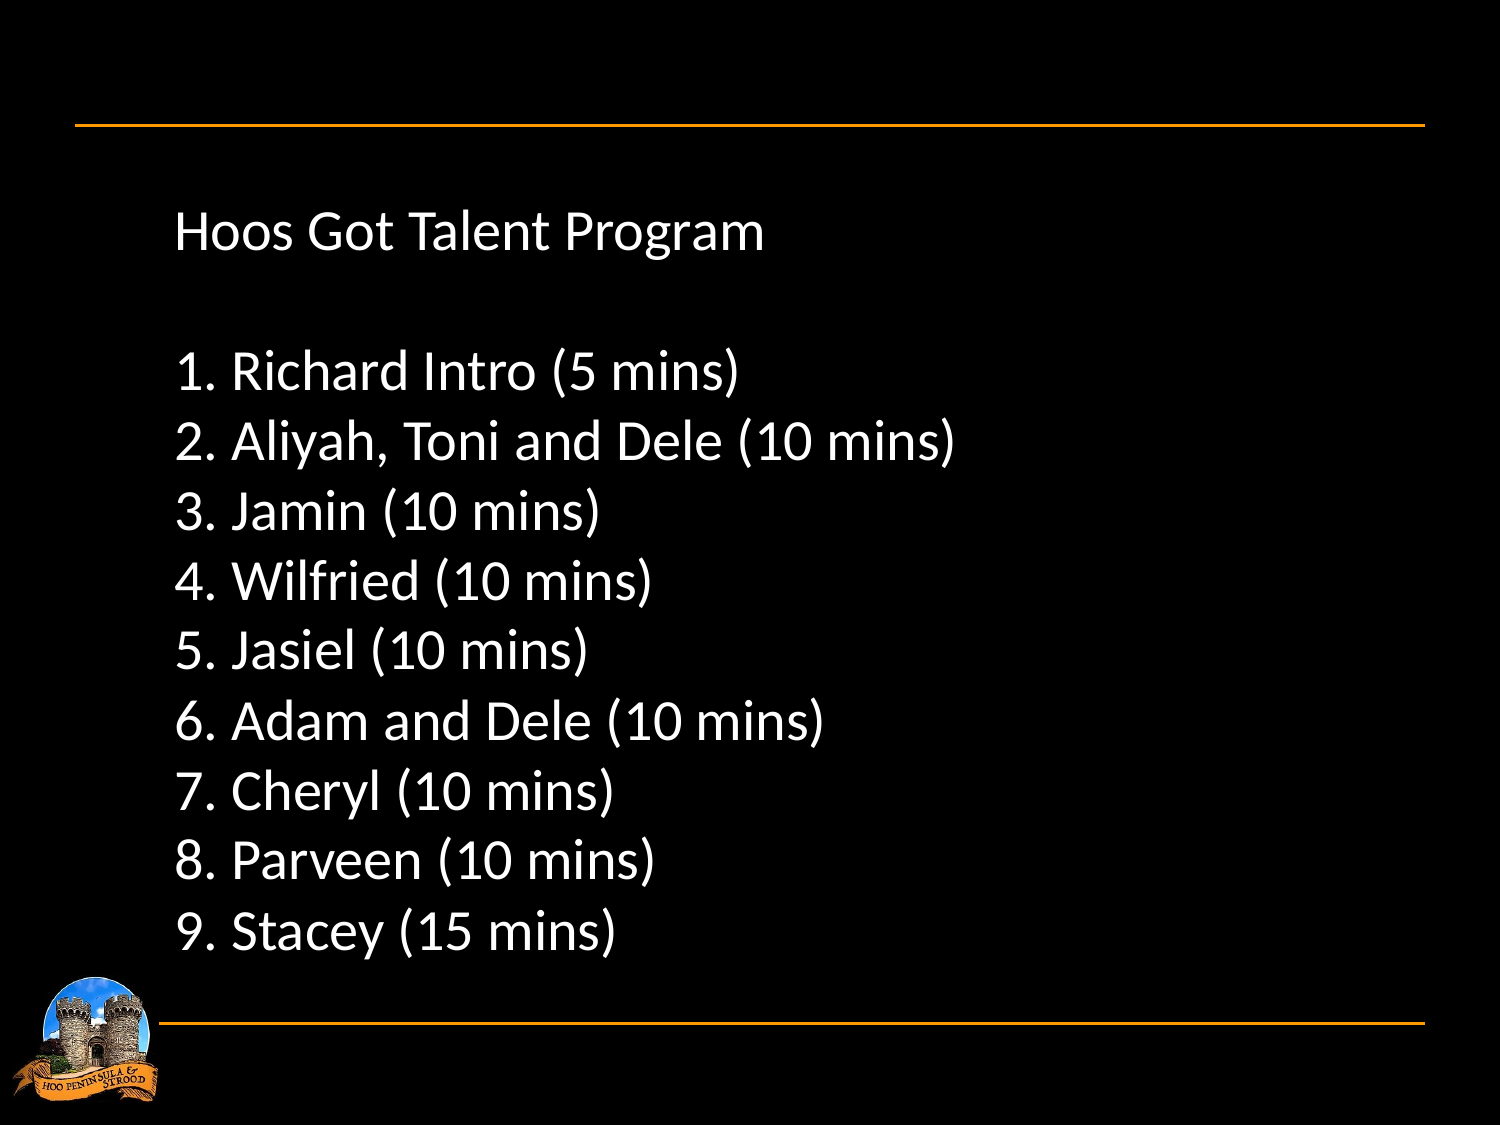

Hoos Got Talent Program

1. Richard Intro (5 mins)
2. Aliyah, Toni and Dele (10 mins)
3. Jamin (10 mins)
4. Wilfried (10 mins)
5. Jasiel (10 mins)
6. Adam and Dele (10 mins)
7. Cheryl (10 mins)
8. Parveen (10 mins)
9. Stacey (15 mins)